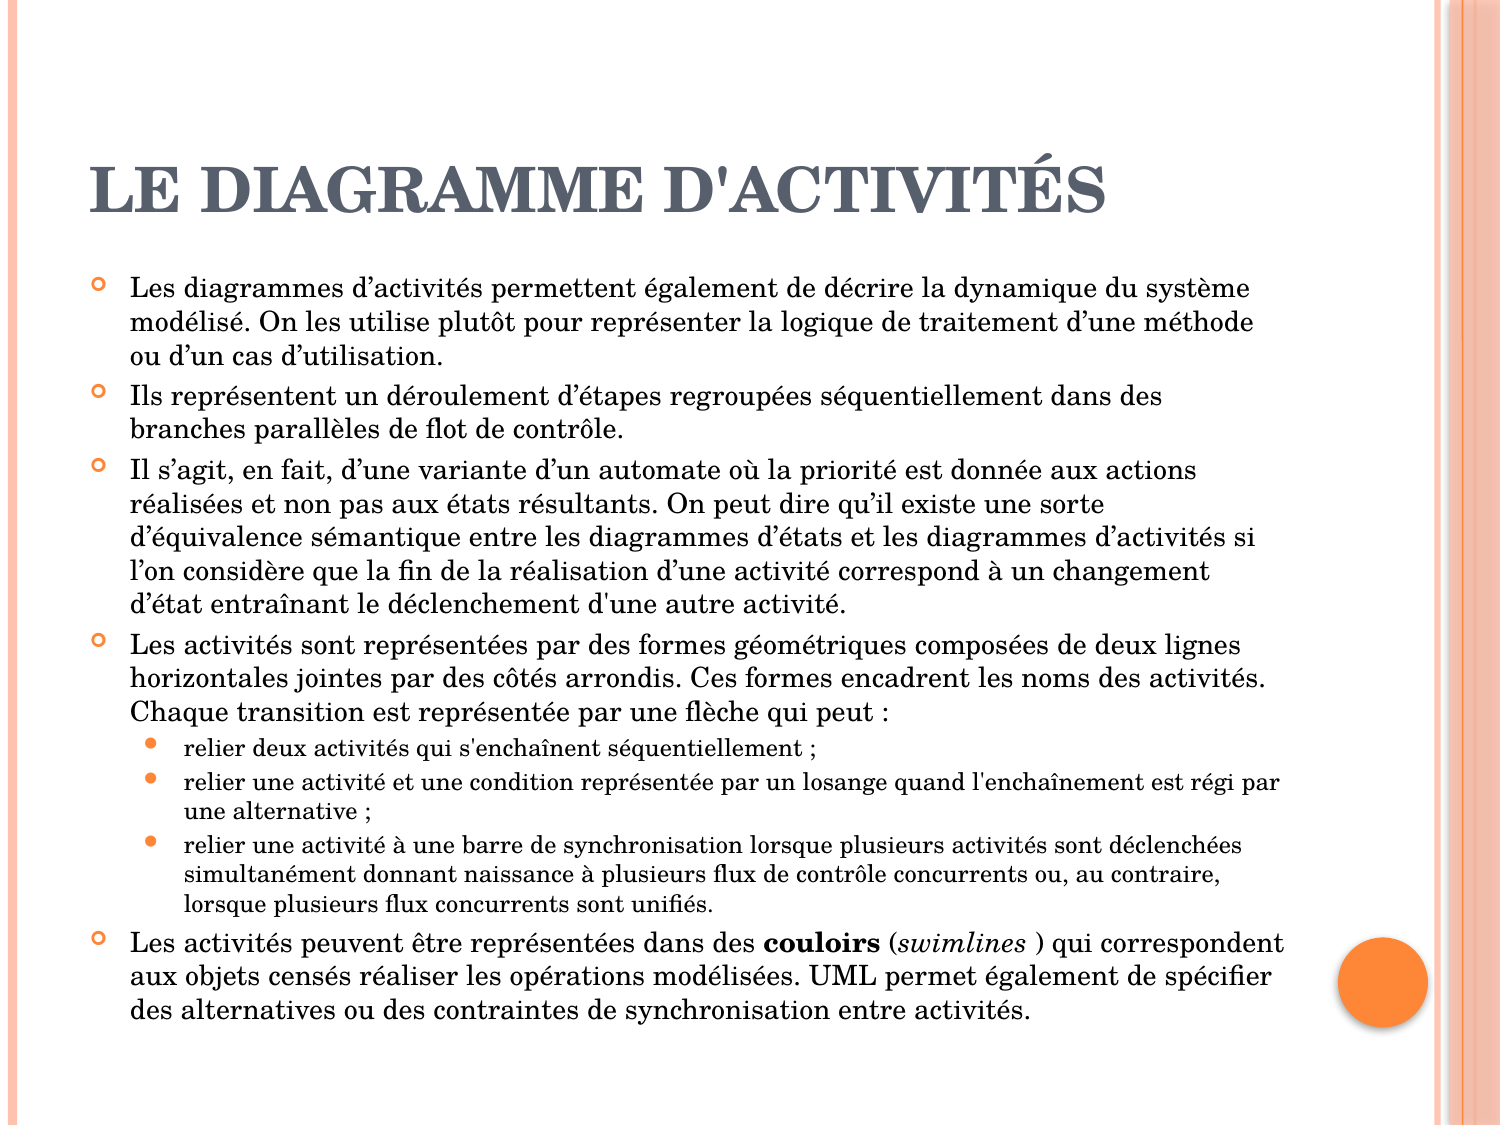

# le diagramme d'activités
Les diagrammes d’activités permettent également de décrire la dynamique du système modélisé. On les utilise plutôt pour représenter la logique de traitement d’une méthode ou d’un cas d’utilisation.
Ils représentent un déroulement d’étapes regroupées séquentiellement dans des branches parallèles de flot de contrôle.
Il s’agit, en fait, d’une variante d’un automate où la priorité est donnée aux actions réalisées et non pas aux états résultants. On peut dire qu’il existe une sorte d’équivalence sémantique entre les diagrammes d’états et les diagrammes d’activités si l’on considère que la fin de la réalisation d’une activité correspond à un changement d’état entraînant le déclenchement d'une autre activité.
Les activités sont représentées par des formes géométriques composées de deux lignes horizontales jointes par des côtés arrondis. Ces formes encadrent les noms des activités. Chaque transition est représentée par une flèche qui peut :
relier deux activités qui s'enchaînent séquentiellement ;
relier une activité et une condition représentée par un losange quand l'enchaînement est régi par une alternative ;
relier une activité à une barre de synchronisation lorsque plusieurs activités sont déclenchées simultanément donnant naissance à plusieurs flux de contrôle concurrents ou, au contraire, lorsque plusieurs flux concurrents sont unifiés.
Les activités peuvent être représentées dans des couloirs (swimlines ) qui correspondent aux objets censés réaliser les opérations modélisées. UML permet également de spécifier des alternatives ou des contraintes de synchronisation entre activités.